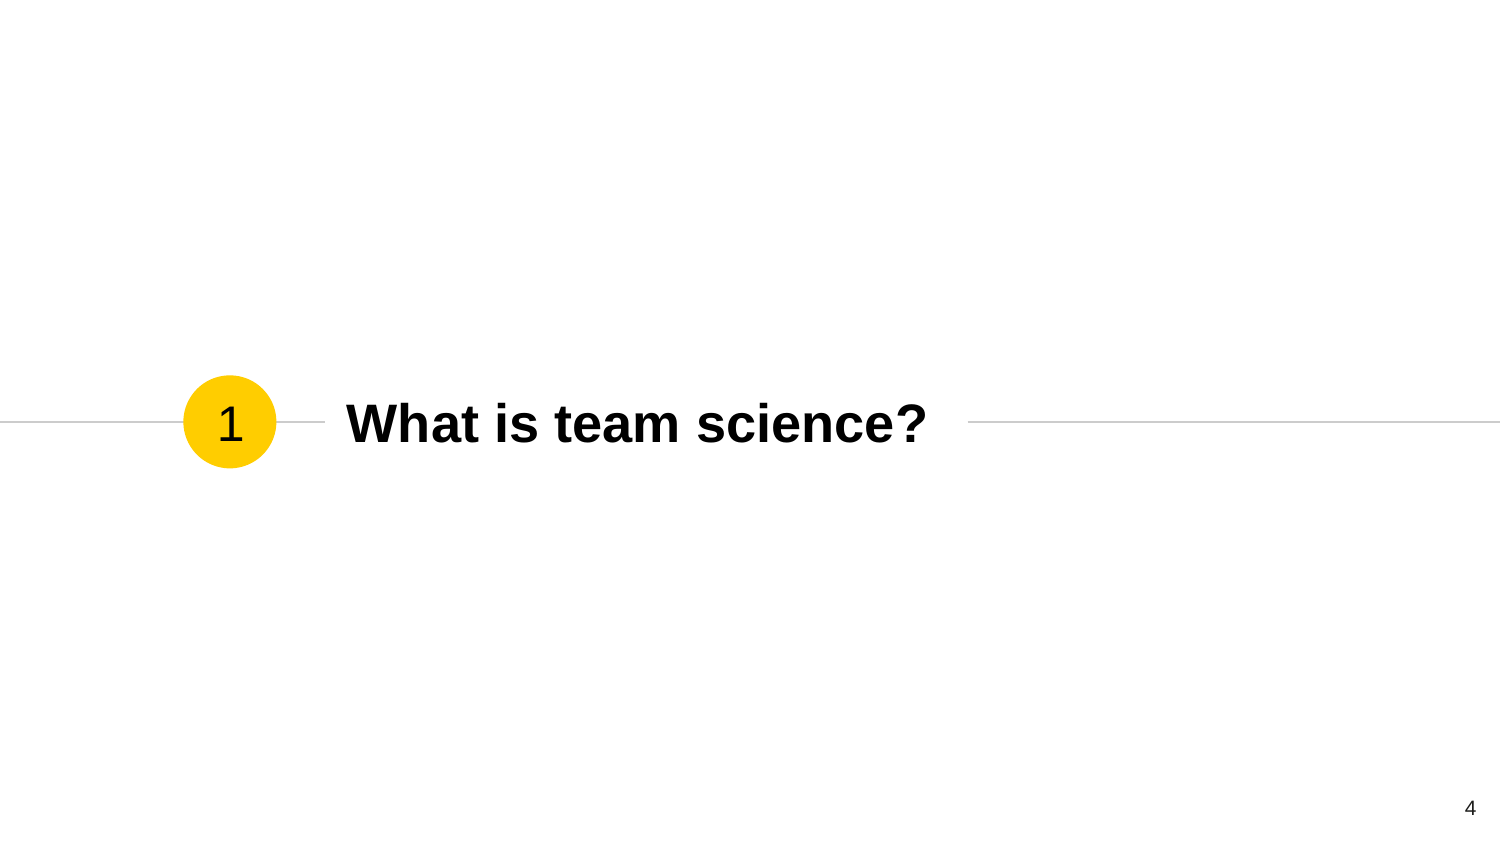

# What is team science?
1
4